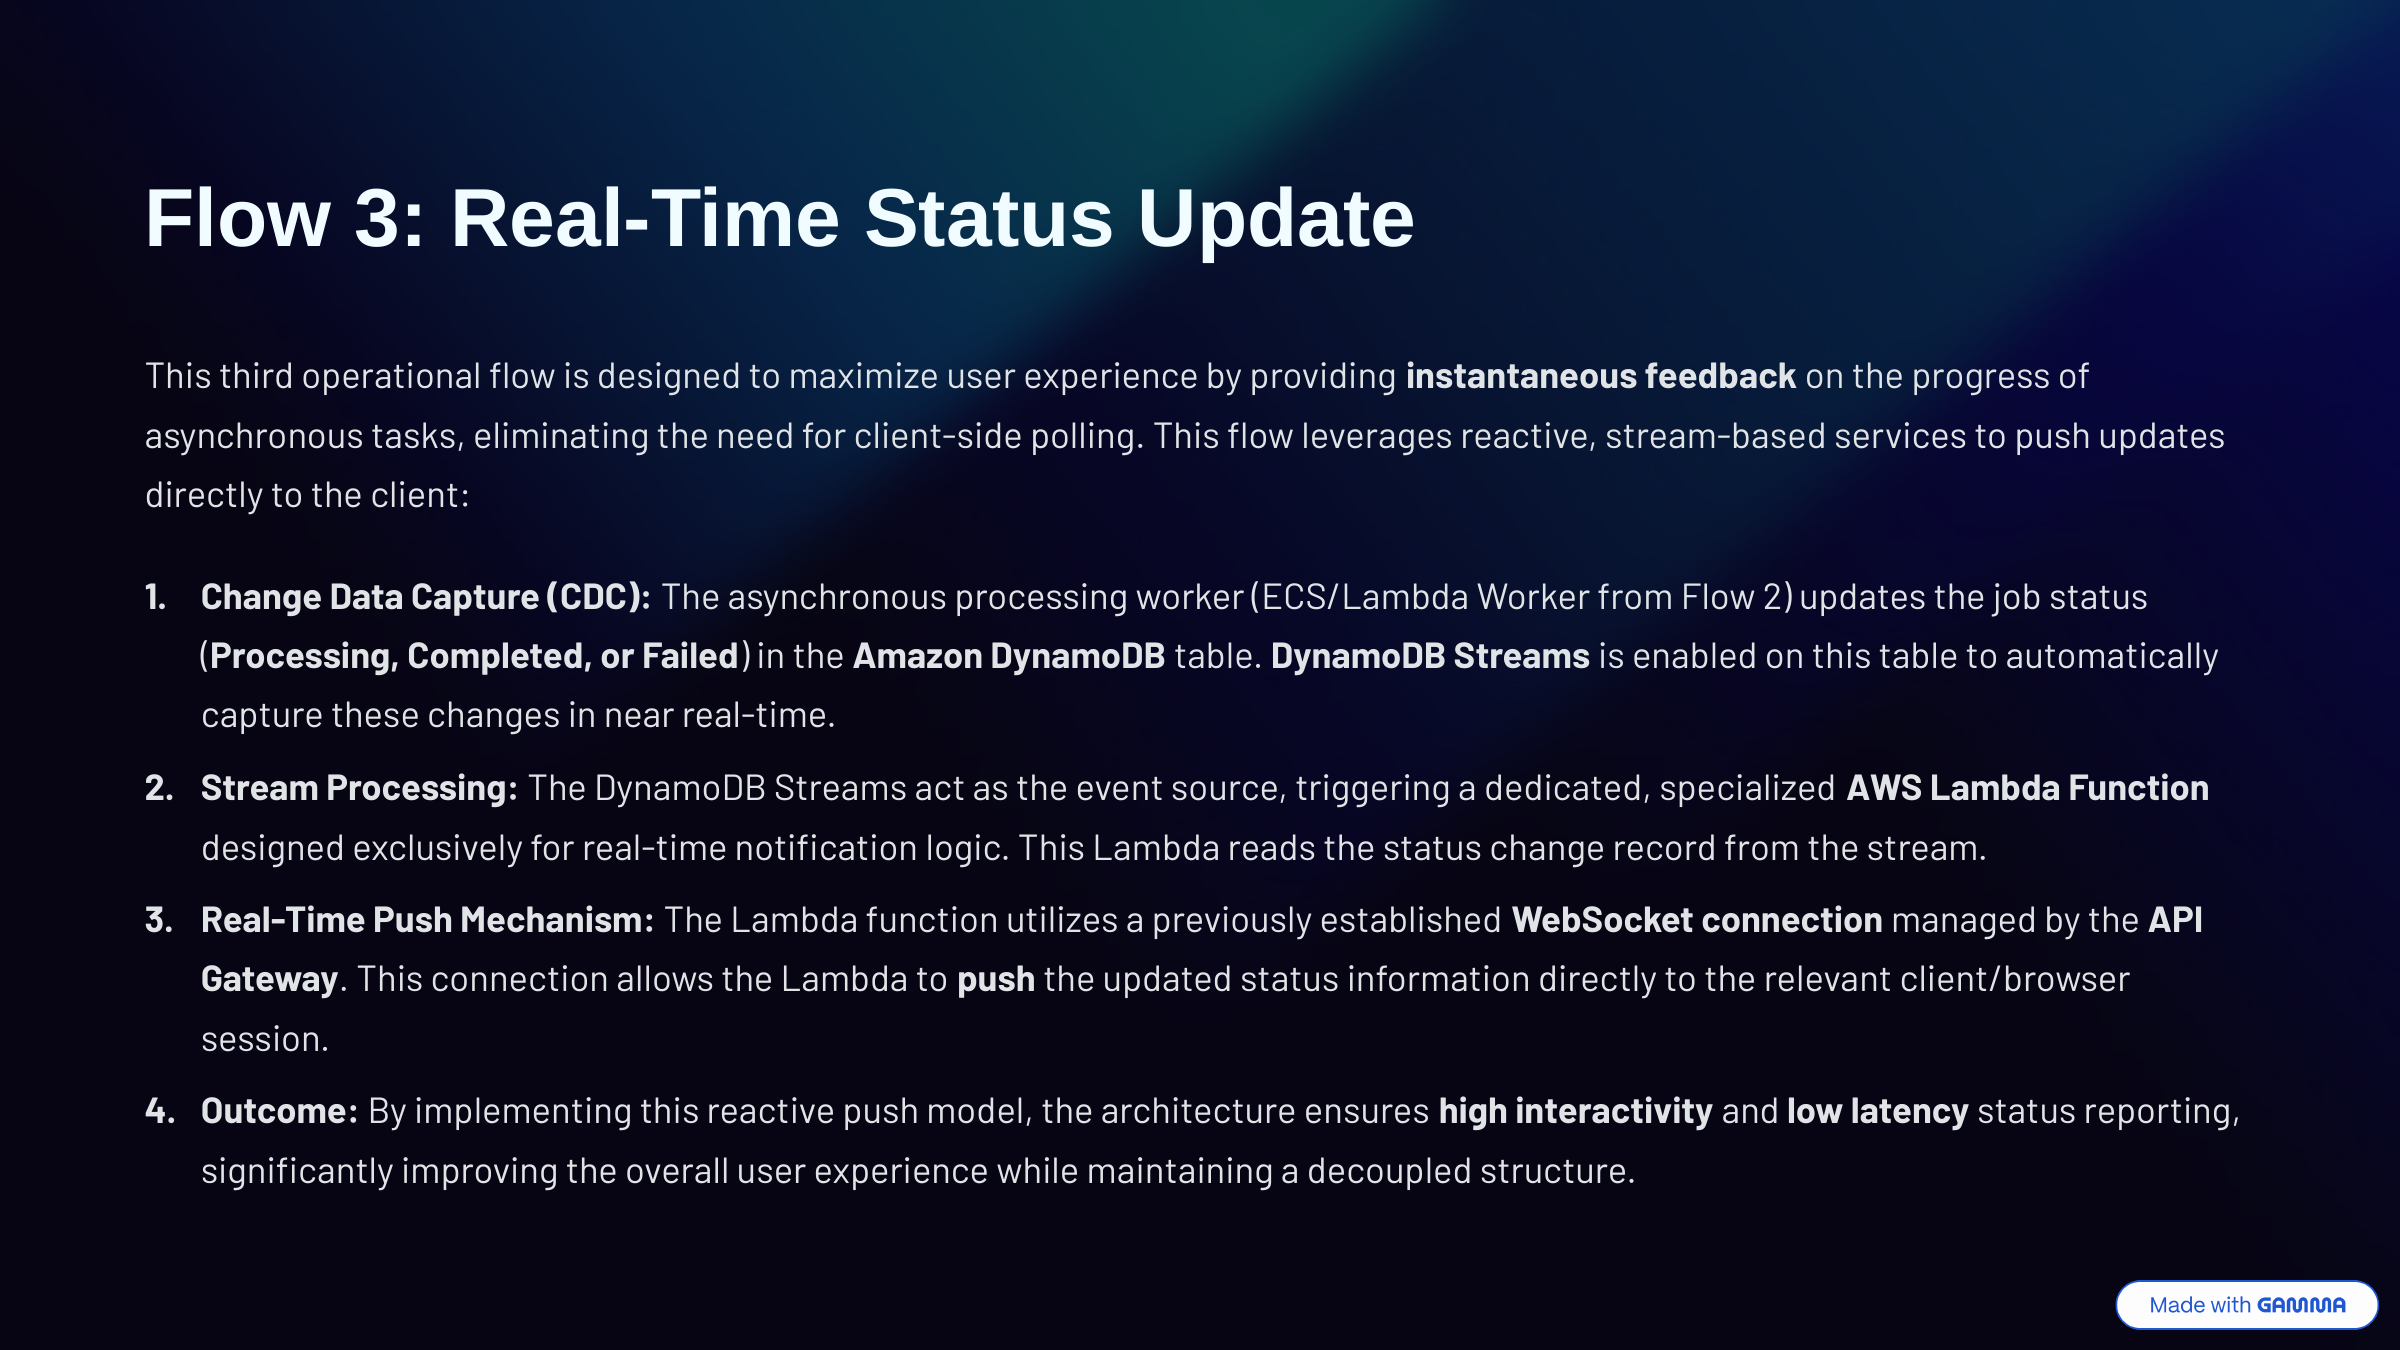

Flow 3: Real-Time Status Update
This third operational flow is designed to maximize user experience by providing instantaneous feedback on the progress of asynchronous tasks, eliminating the need for client-side polling. This flow leverages reactive, stream-based services to push updates directly to the client:
Change Data Capture (CDC): The asynchronous processing worker (ECS/Lambda Worker from Flow 2) updates the job status (Processing, Completed, or Failed) in the Amazon DynamoDB table. DynamoDB Streams is enabled on this table to automatically capture these changes in near real-time.
Stream Processing: The DynamoDB Streams act as the event source, triggering a dedicated, specialized AWS Lambda Function designed exclusively for real-time notification logic. This Lambda reads the status change record from the stream.
Real-Time Push Mechanism: The Lambda function utilizes a previously established WebSocket connection managed by the API Gateway. This connection allows the Lambda to push the updated status information directly to the relevant client/browser session.
Outcome: By implementing this reactive push model, the architecture ensures high interactivity and low latency status reporting, significantly improving the overall user experience while maintaining a decoupled structure.